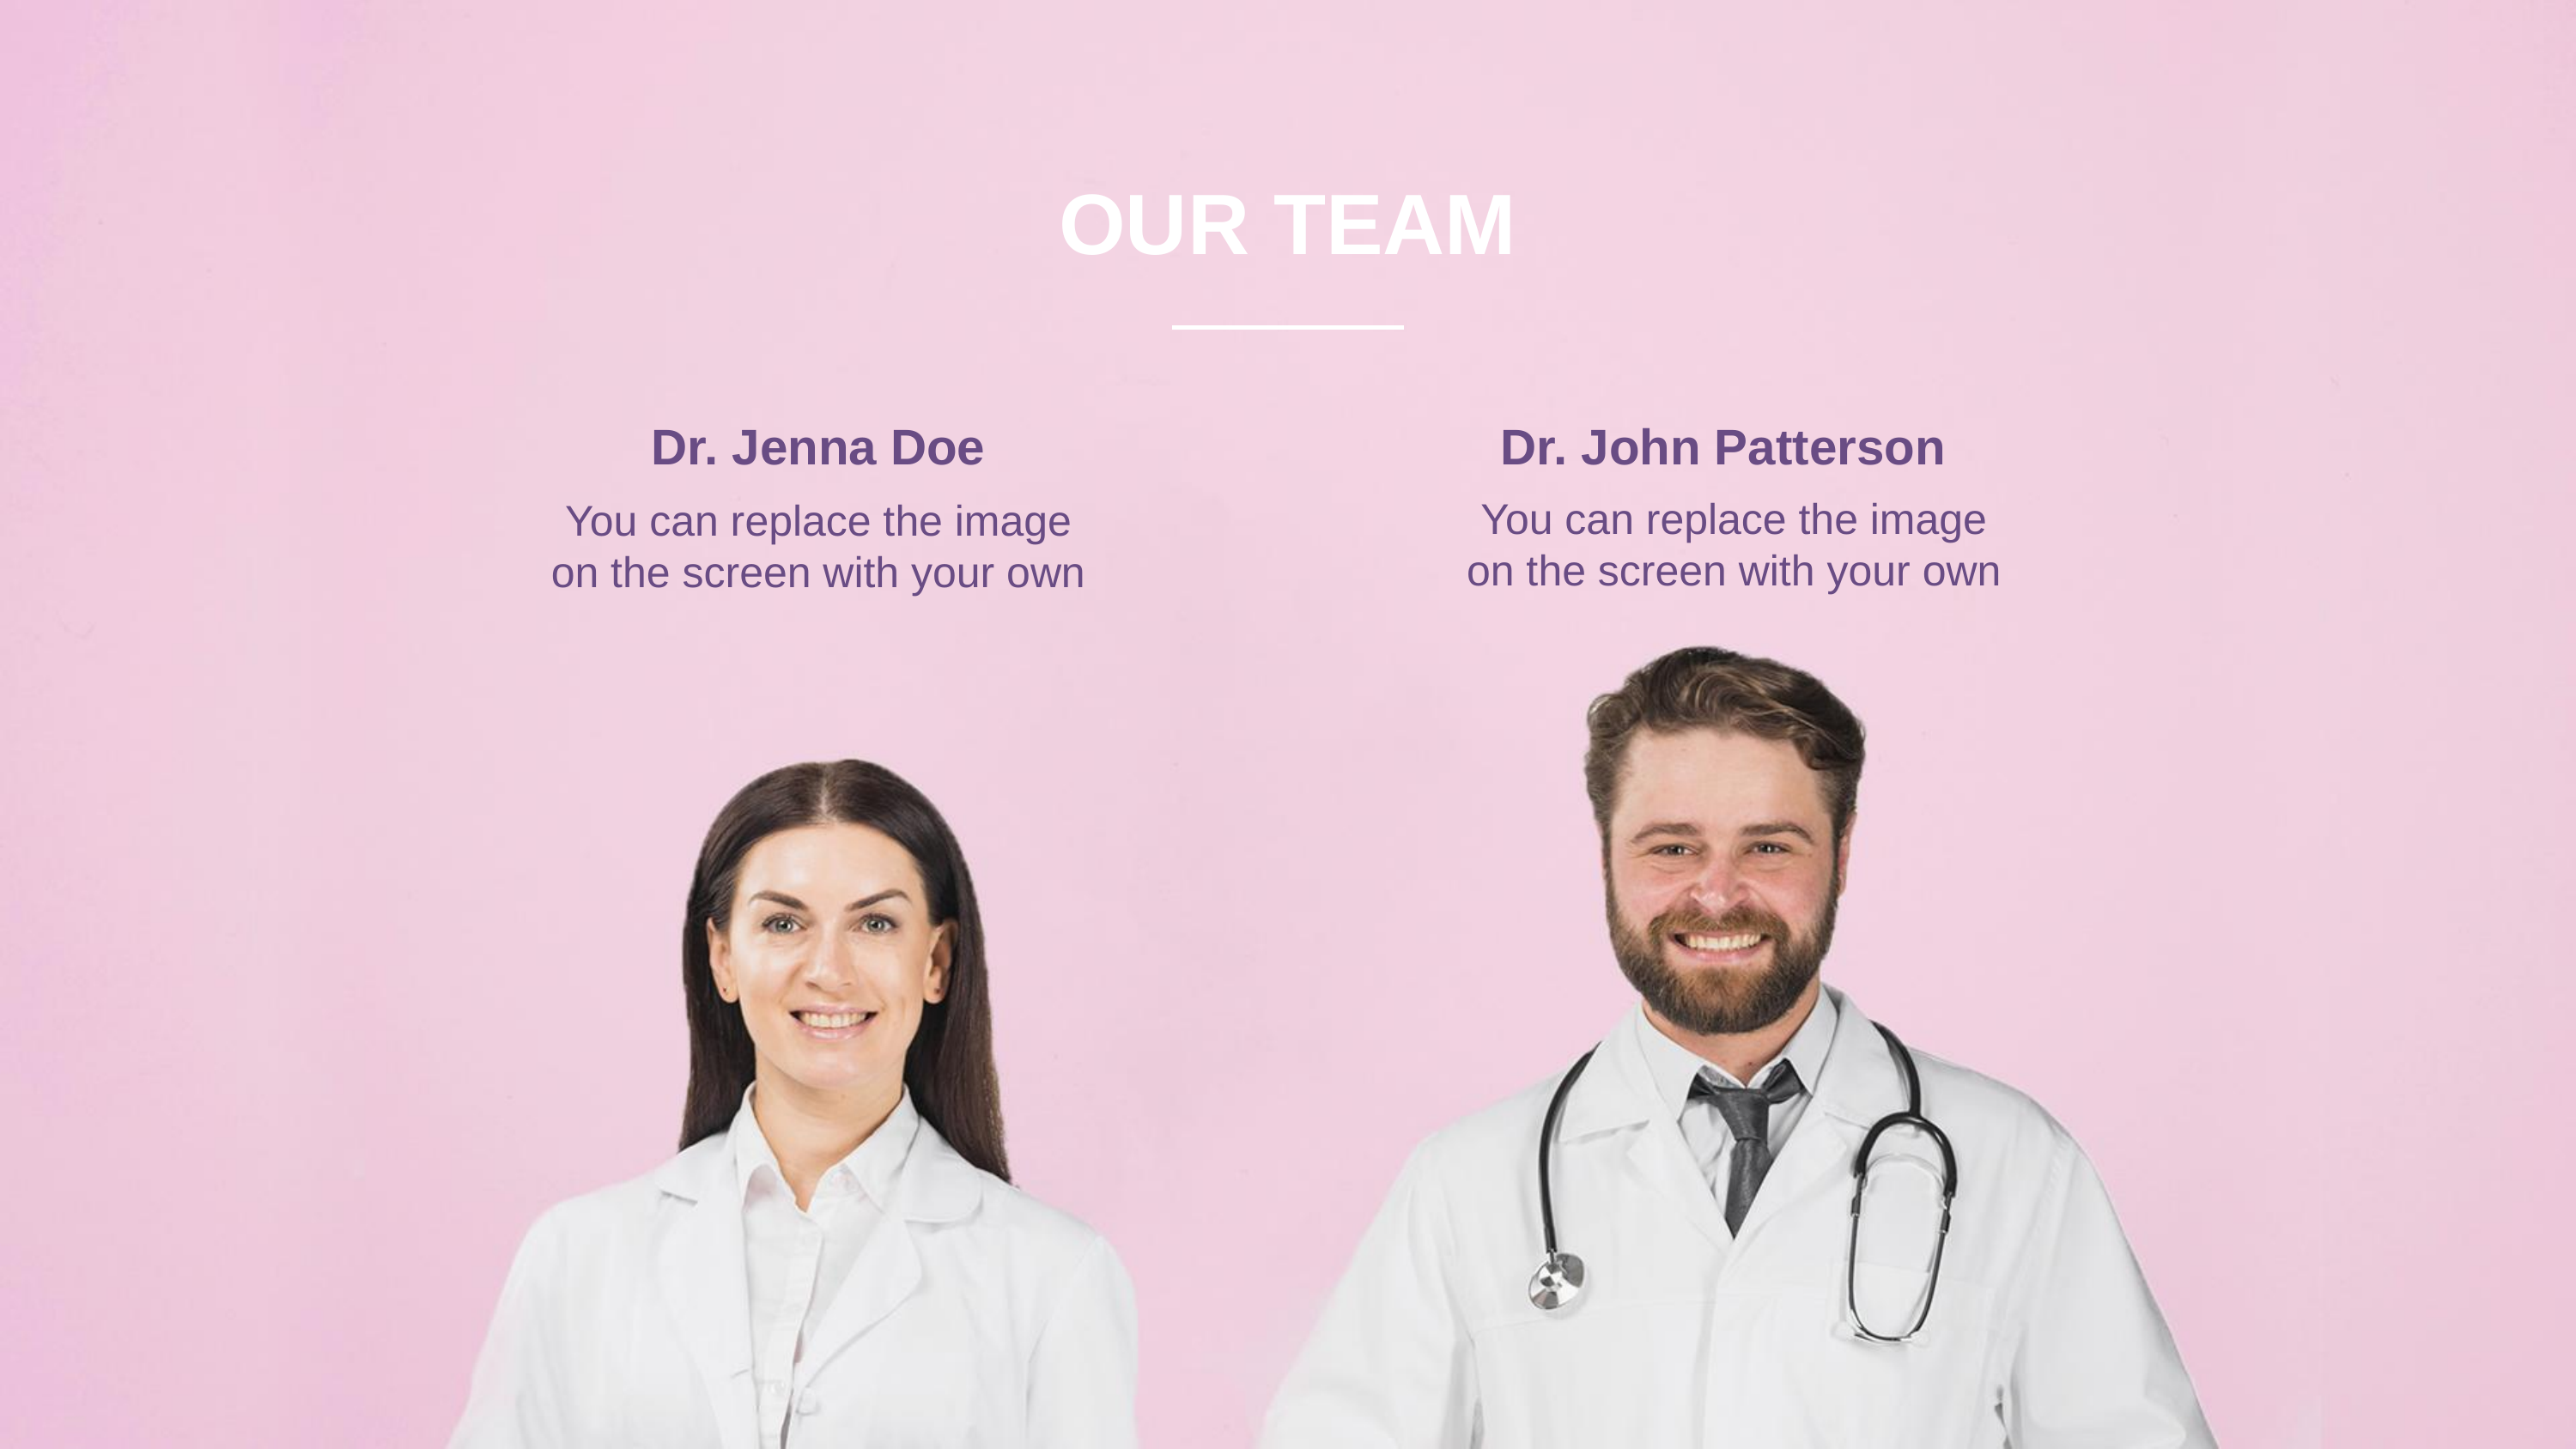

# OUR TEAM
Dr. Jenna Doe
Dr. John Patterson
You can replace the image on the screen with your own
You can replace the image on the screen with your own